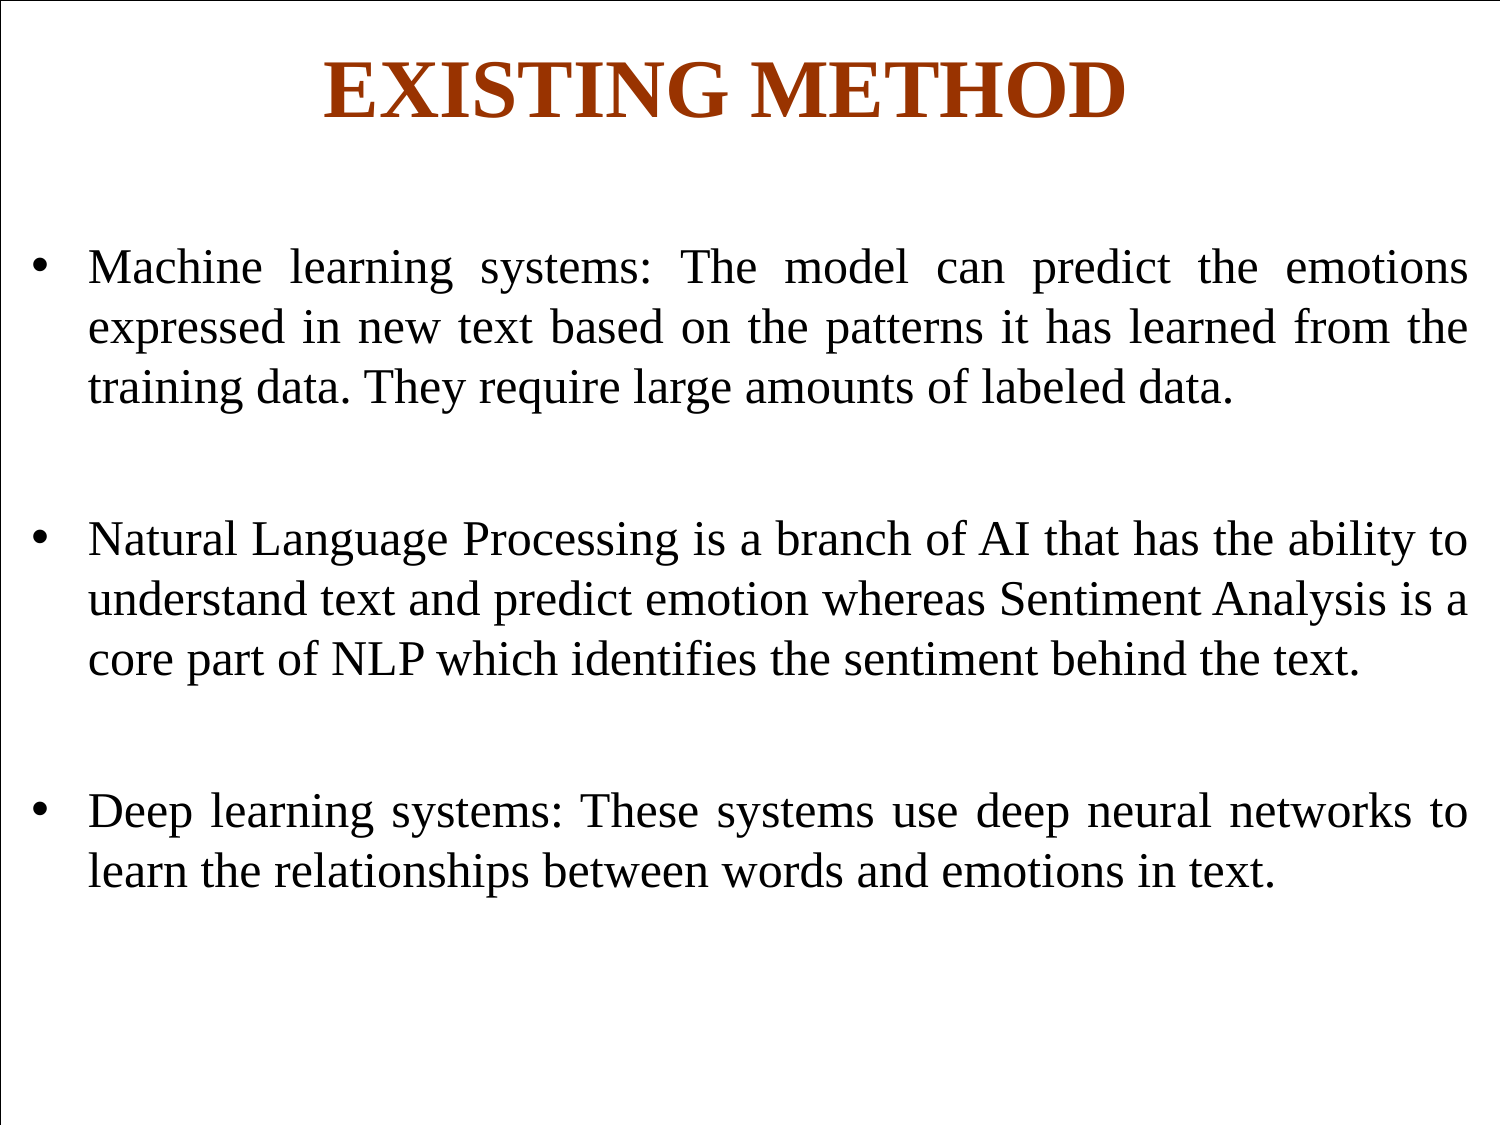

# EXISTING METHOD
Machine learning systems: The model can predict the emotions expressed in new text based on the patterns it has learned from the training data. They require large amounts of labeled data.

Natural Language Processing is a branch of AI that has the ability to understand text and predict emotion whereas Sentiment Analysis is a core part of NLP which identifies the sentiment behind the text.

Deep learning systems: These systems use deep neural networks to learn the relationships between words and emotions in text.